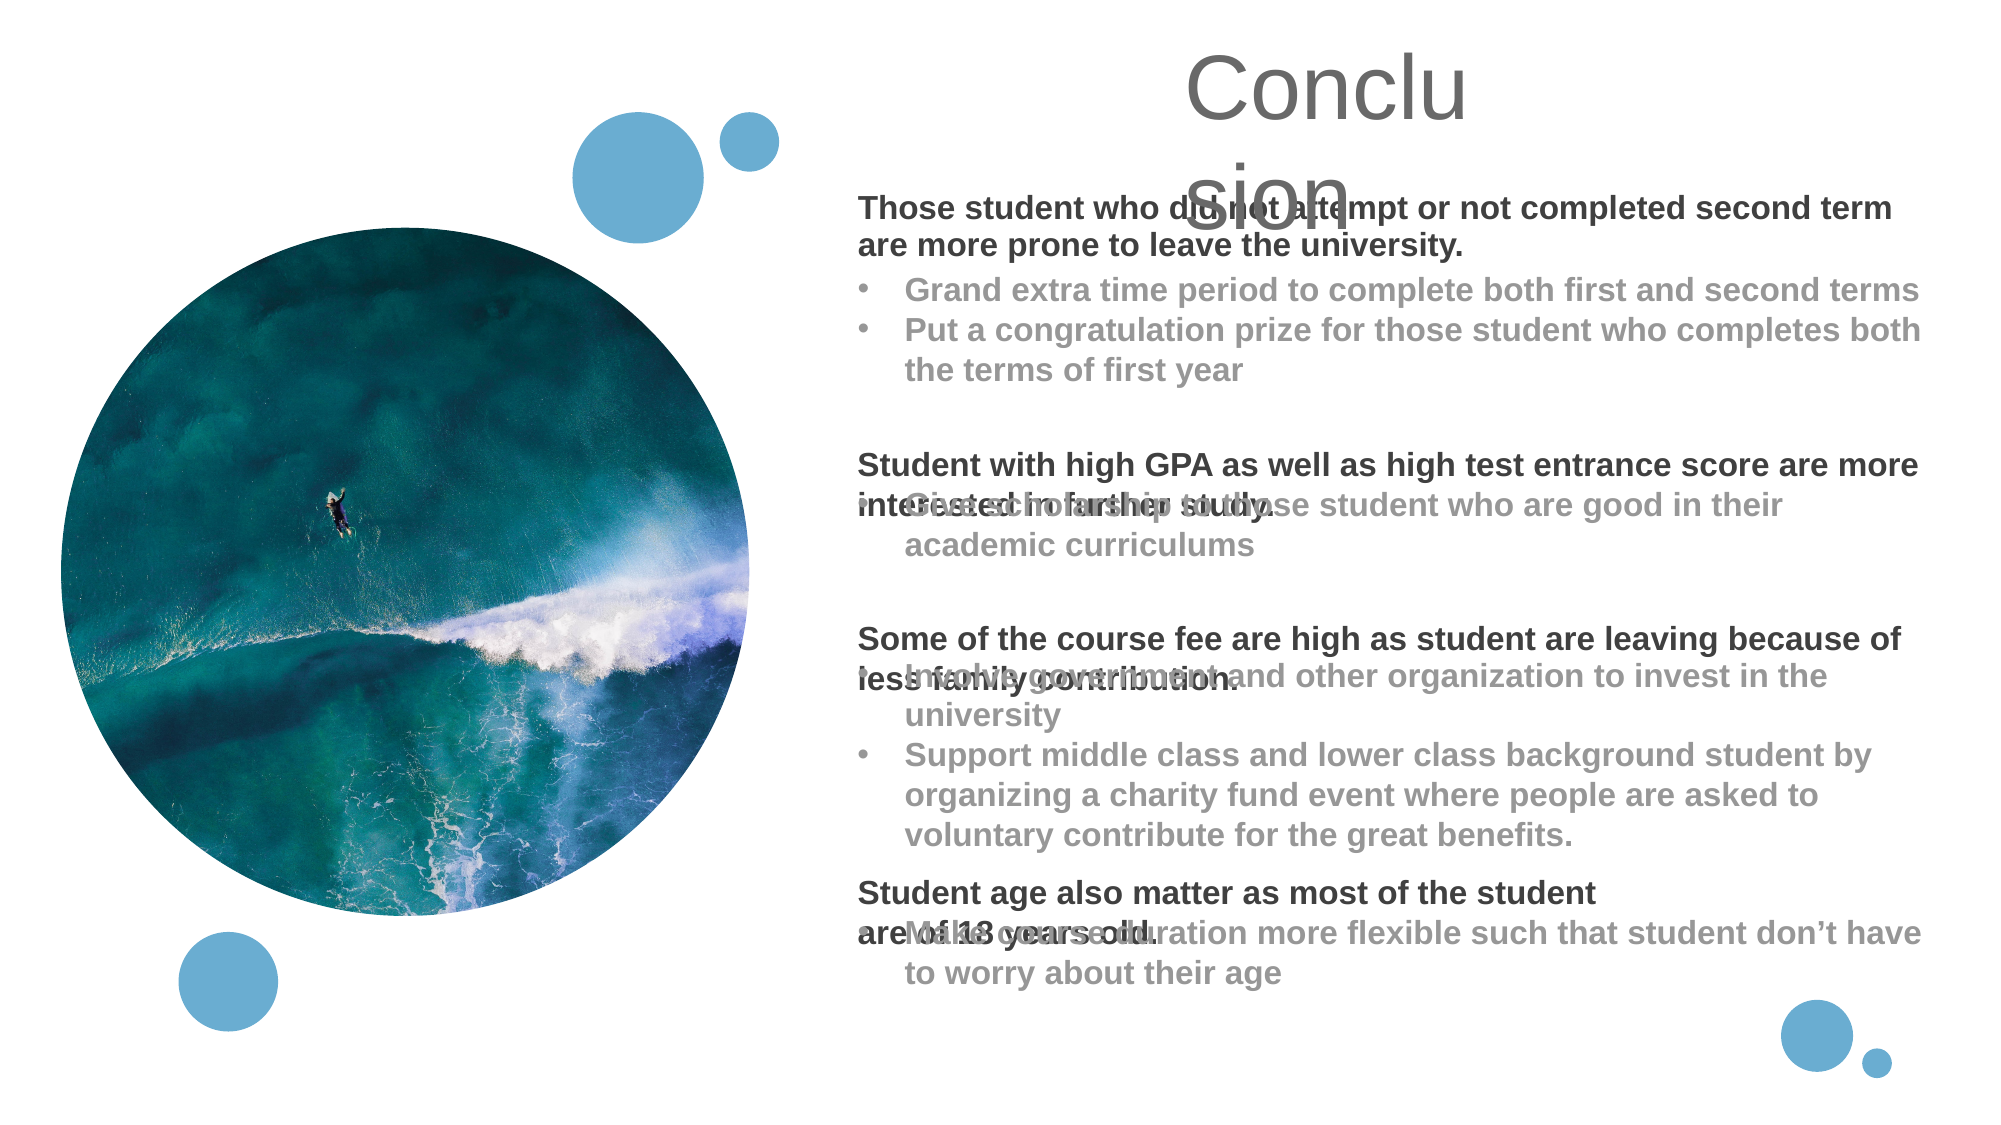

Conclusion

# Those student who did not attempt or not completed second term are more prone to leave the university.

Grand extra time period to complete both first and second terms
Put a congratulation prize for those student who completes both the terms of first year
Student with high GPA as well as high test entrance score are more interested in further study.
Give scholarship to those student who are good in their academic curriculums
Some of the course fee are high as student are leaving because of less family contribution.
Involve government and other organization to invest in the university
Support middle class and lower class background student by organizing a charity fund event where people are asked to voluntary contribute for the great benefits.
Student age also matter as most of the student are of 18 years old.
Make course duration more flexible such that student don’t have to worry about their age